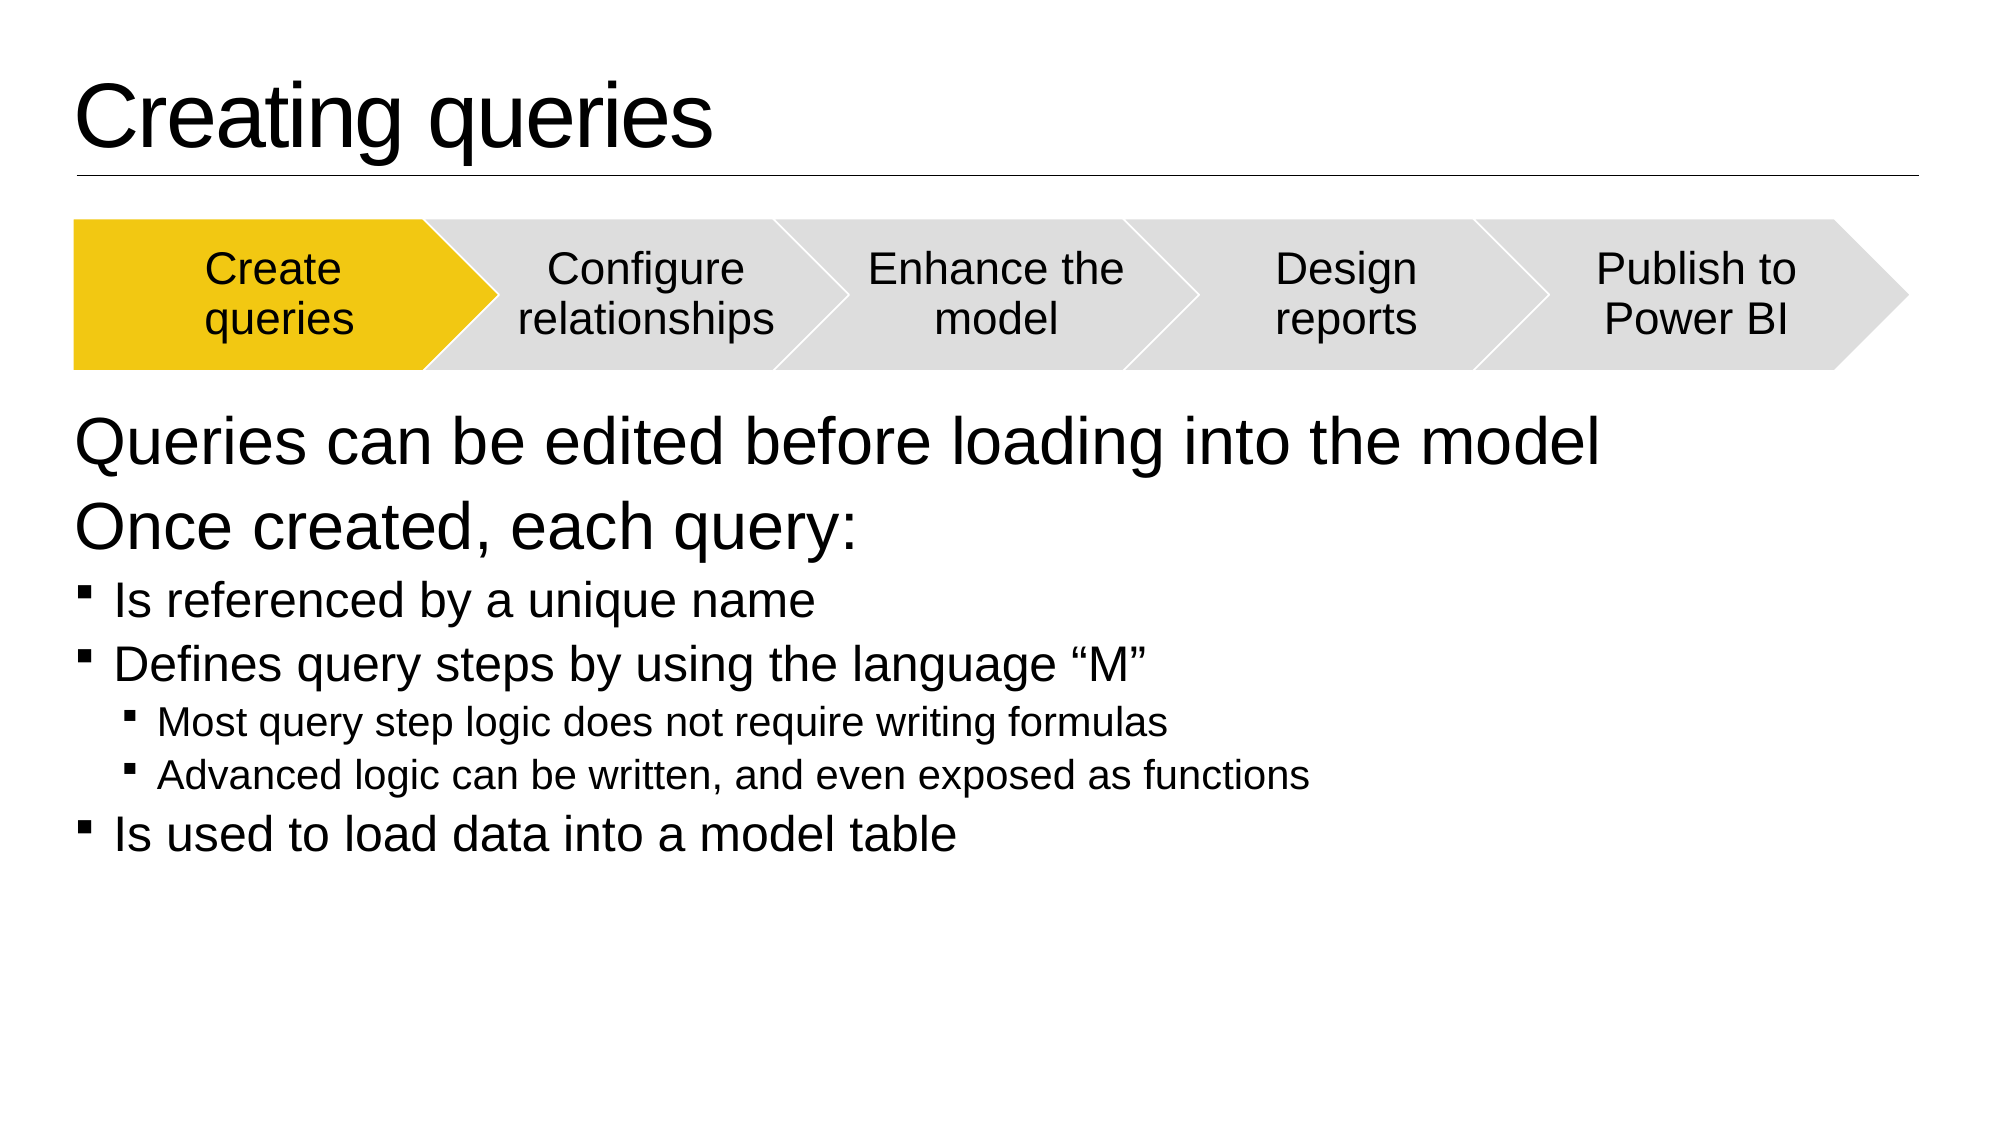

# Creating queries

Create
queries
Configure relationships
Enhance the model
Design reports
Publish to Power BI
Queries can be edited before loading into the model
Once created, each query:
Is referenced by a unique name
Defines query steps by using the language “M”
Most query step logic does not require writing formulas
Advanced logic can be written, and even exposed as functions
Is used to load data into a model table